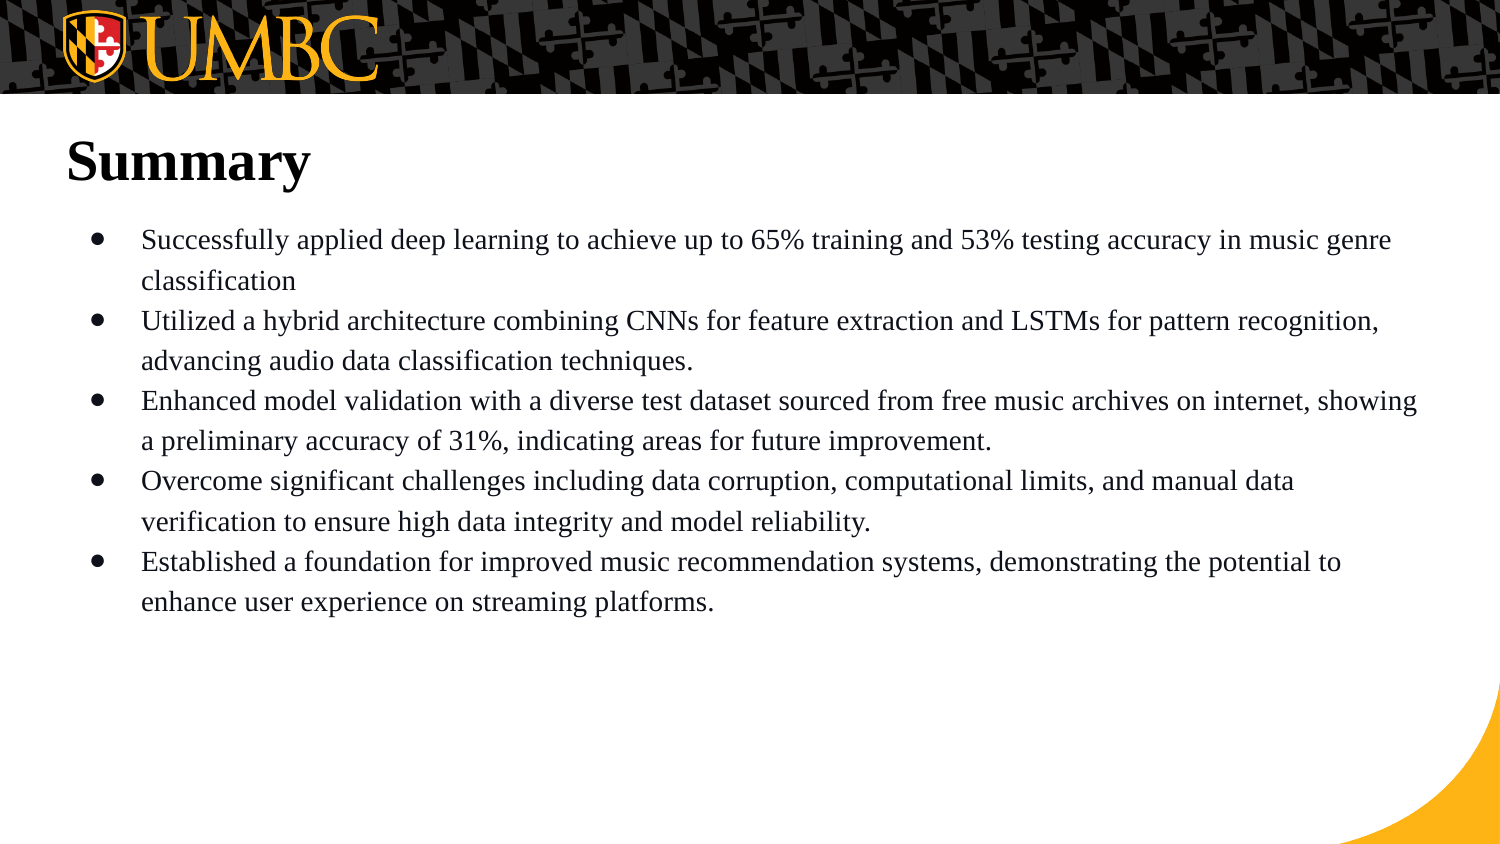

# Summary
Successfully applied deep learning to achieve up to 65% training and 53% testing accuracy in music genre classification
Utilized a hybrid architecture combining CNNs for feature extraction and LSTMs for pattern recognition, advancing audio data classification techniques.
Enhanced model validation with a diverse test dataset sourced from free music archives on internet, showing a preliminary accuracy of 31%, indicating areas for future improvement.
Overcome significant challenges including data corruption, computational limits, and manual data verification to ensure high data integrity and model reliability.
Established a foundation for improved music recommendation systems, demonstrating the potential to enhance user experience on streaming platforms.